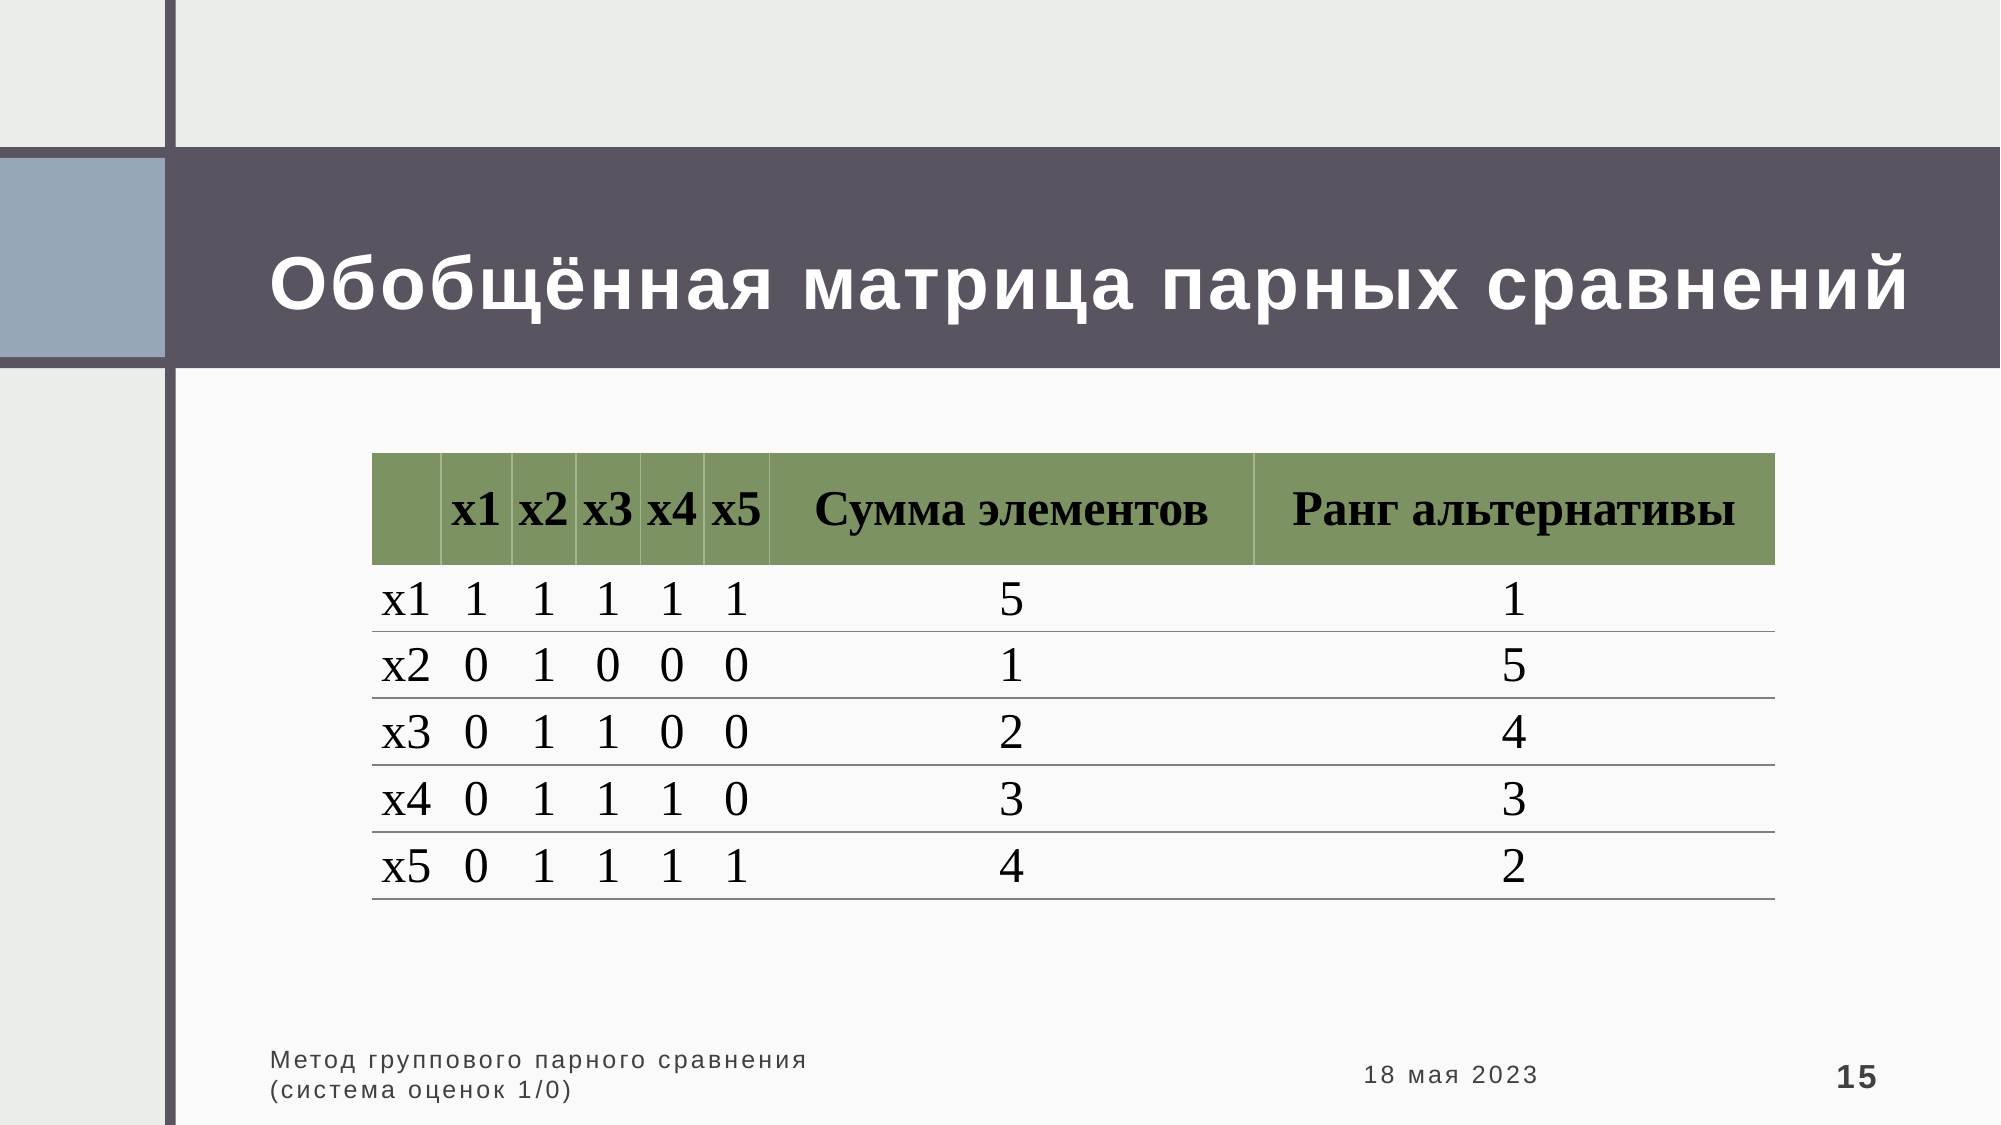

# Обобщённая матрица парных сравнений
|  | x1 | x2 | x3 | x4 | x5 | Сумма элементов | Ранг альтернативы |
| --- | --- | --- | --- | --- | --- | --- | --- |
| x1 | 1 | 1 | 1 | 1 | 1 | 5 | 1 |
| x2 | 0 | 1 | 0 | 0 | 0 | 1 | 5 |
| x3 | 0 | 1 | 1 | 0 | 0 | 2 | 4 |
| x4 | 0 | 1 | 1 | 1 | 0 | 3 | 3 |
| x5 | 0 | 1 | 1 | 1 | 1 | 4 | 2 |
Метод группового парного сравнения
(система оценок 1/0)
18 мая 2023
15